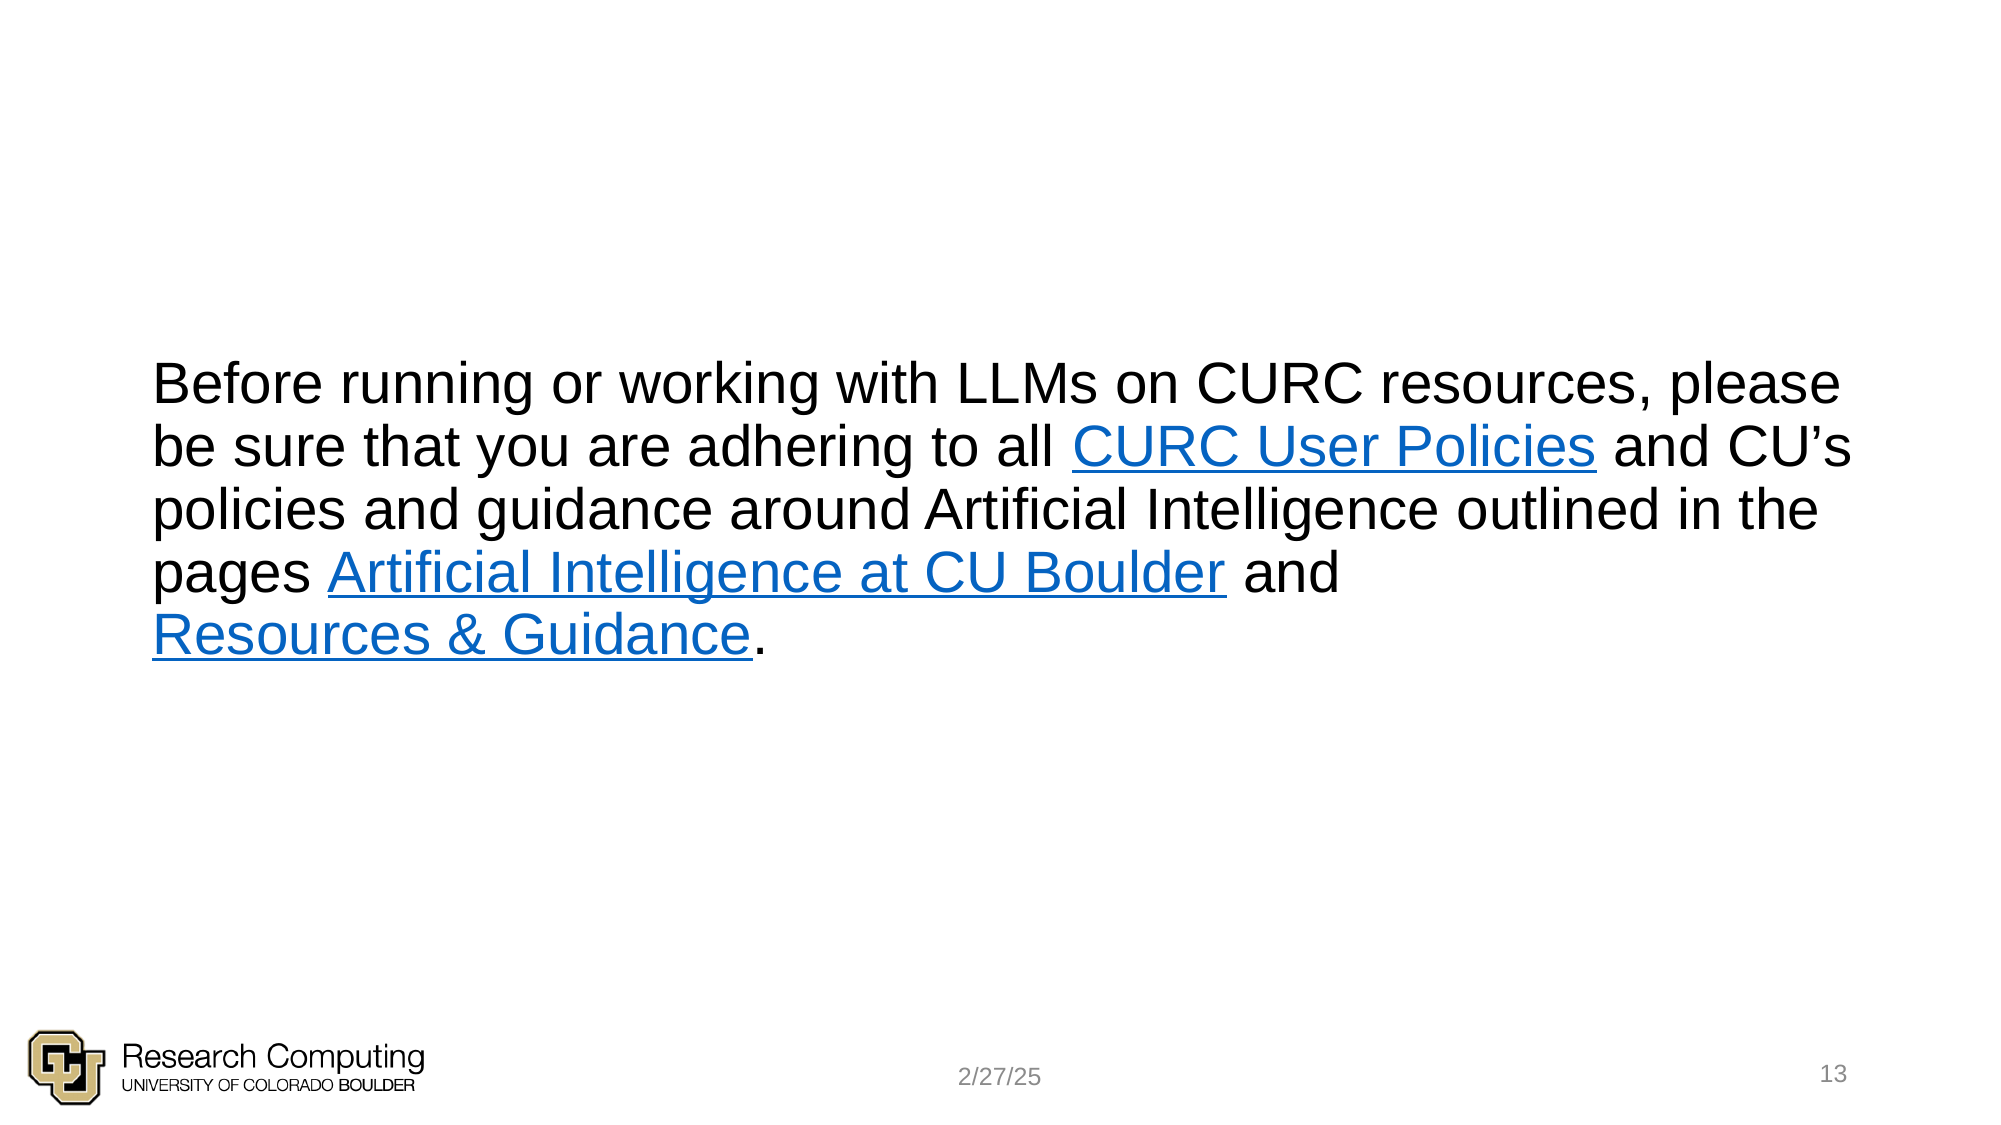

Before running or working with LLMs on CURC resources, please be sure that you are adhering to all CURC User Policies and CU’s policies and guidance around Artificial Intelligence outlined in the pages Artificial Intelligence at CU Boulder and Resources & Guidance.
13
2/27/25